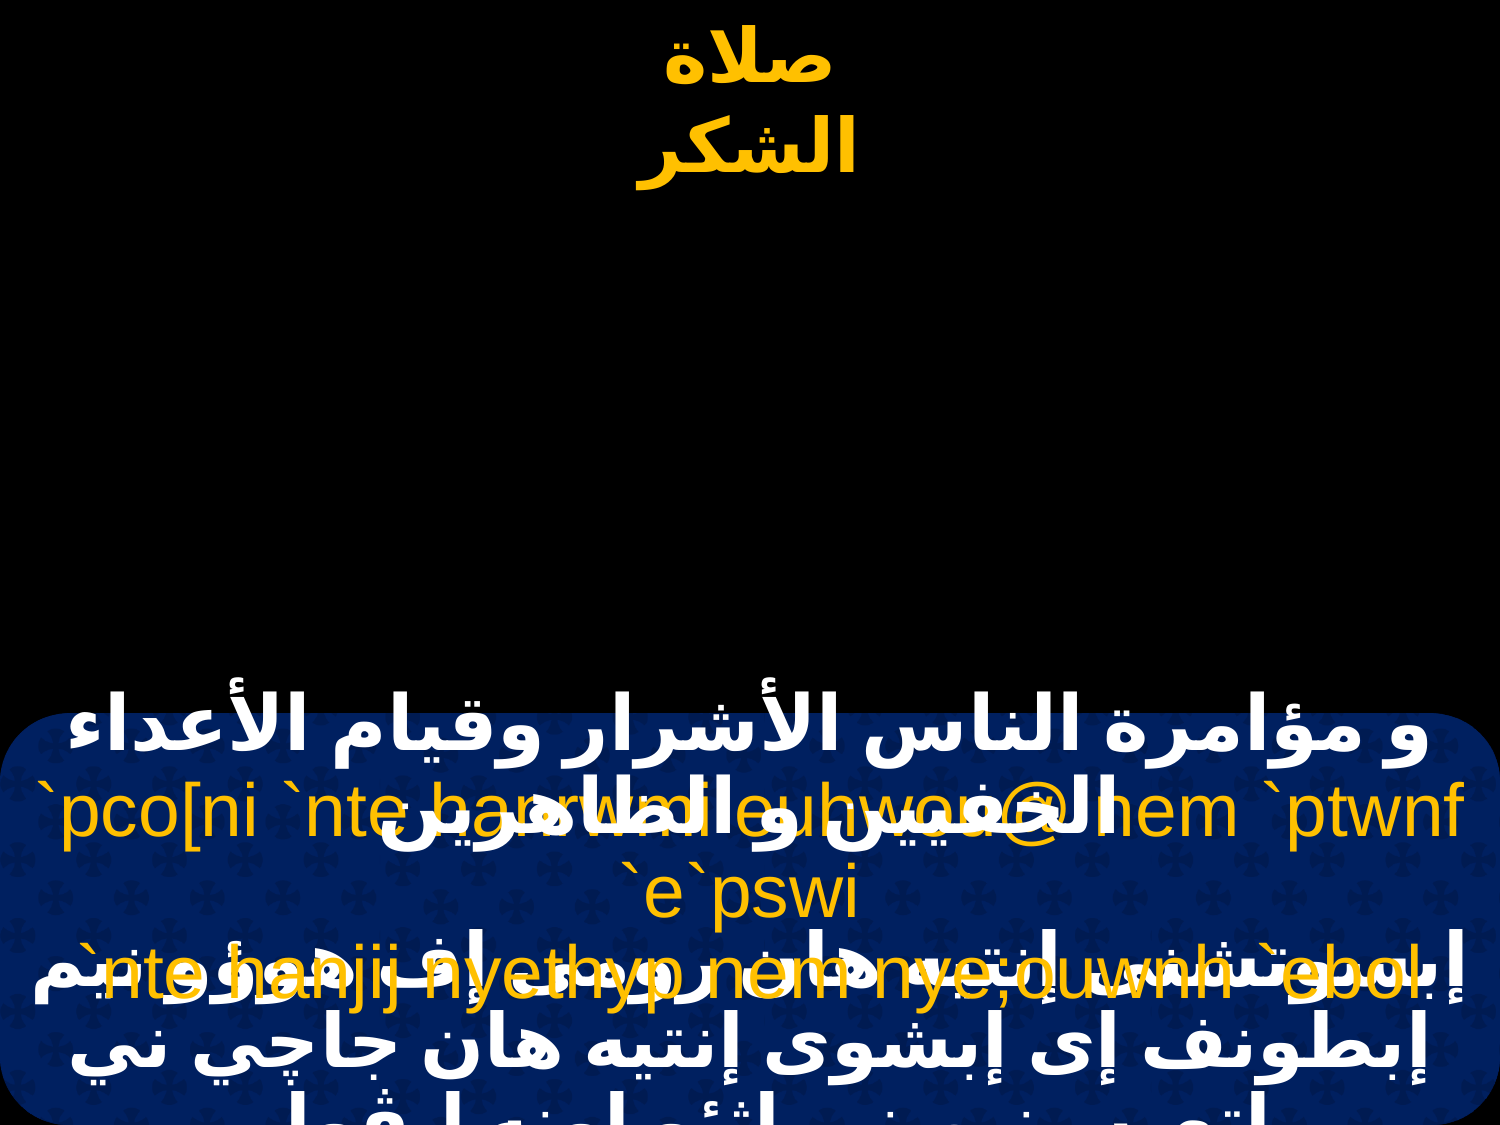

و مؤامرة الناس الأشرار وقيام الأعداء الخفيين و الظاهرين
`pco[ni `nte hanrwmi euhwou@ nem `ptwnf `e`pswi
`nte hanjij nyethyp nem nye;ouwnh `ebol
إبسوتشنى إنتيه هان رومى إف هوؤو نيم إبطونف إى إبشوى إنتيه هان جاچي ني إتهيب نيم ني إثئو اونه إيڤول